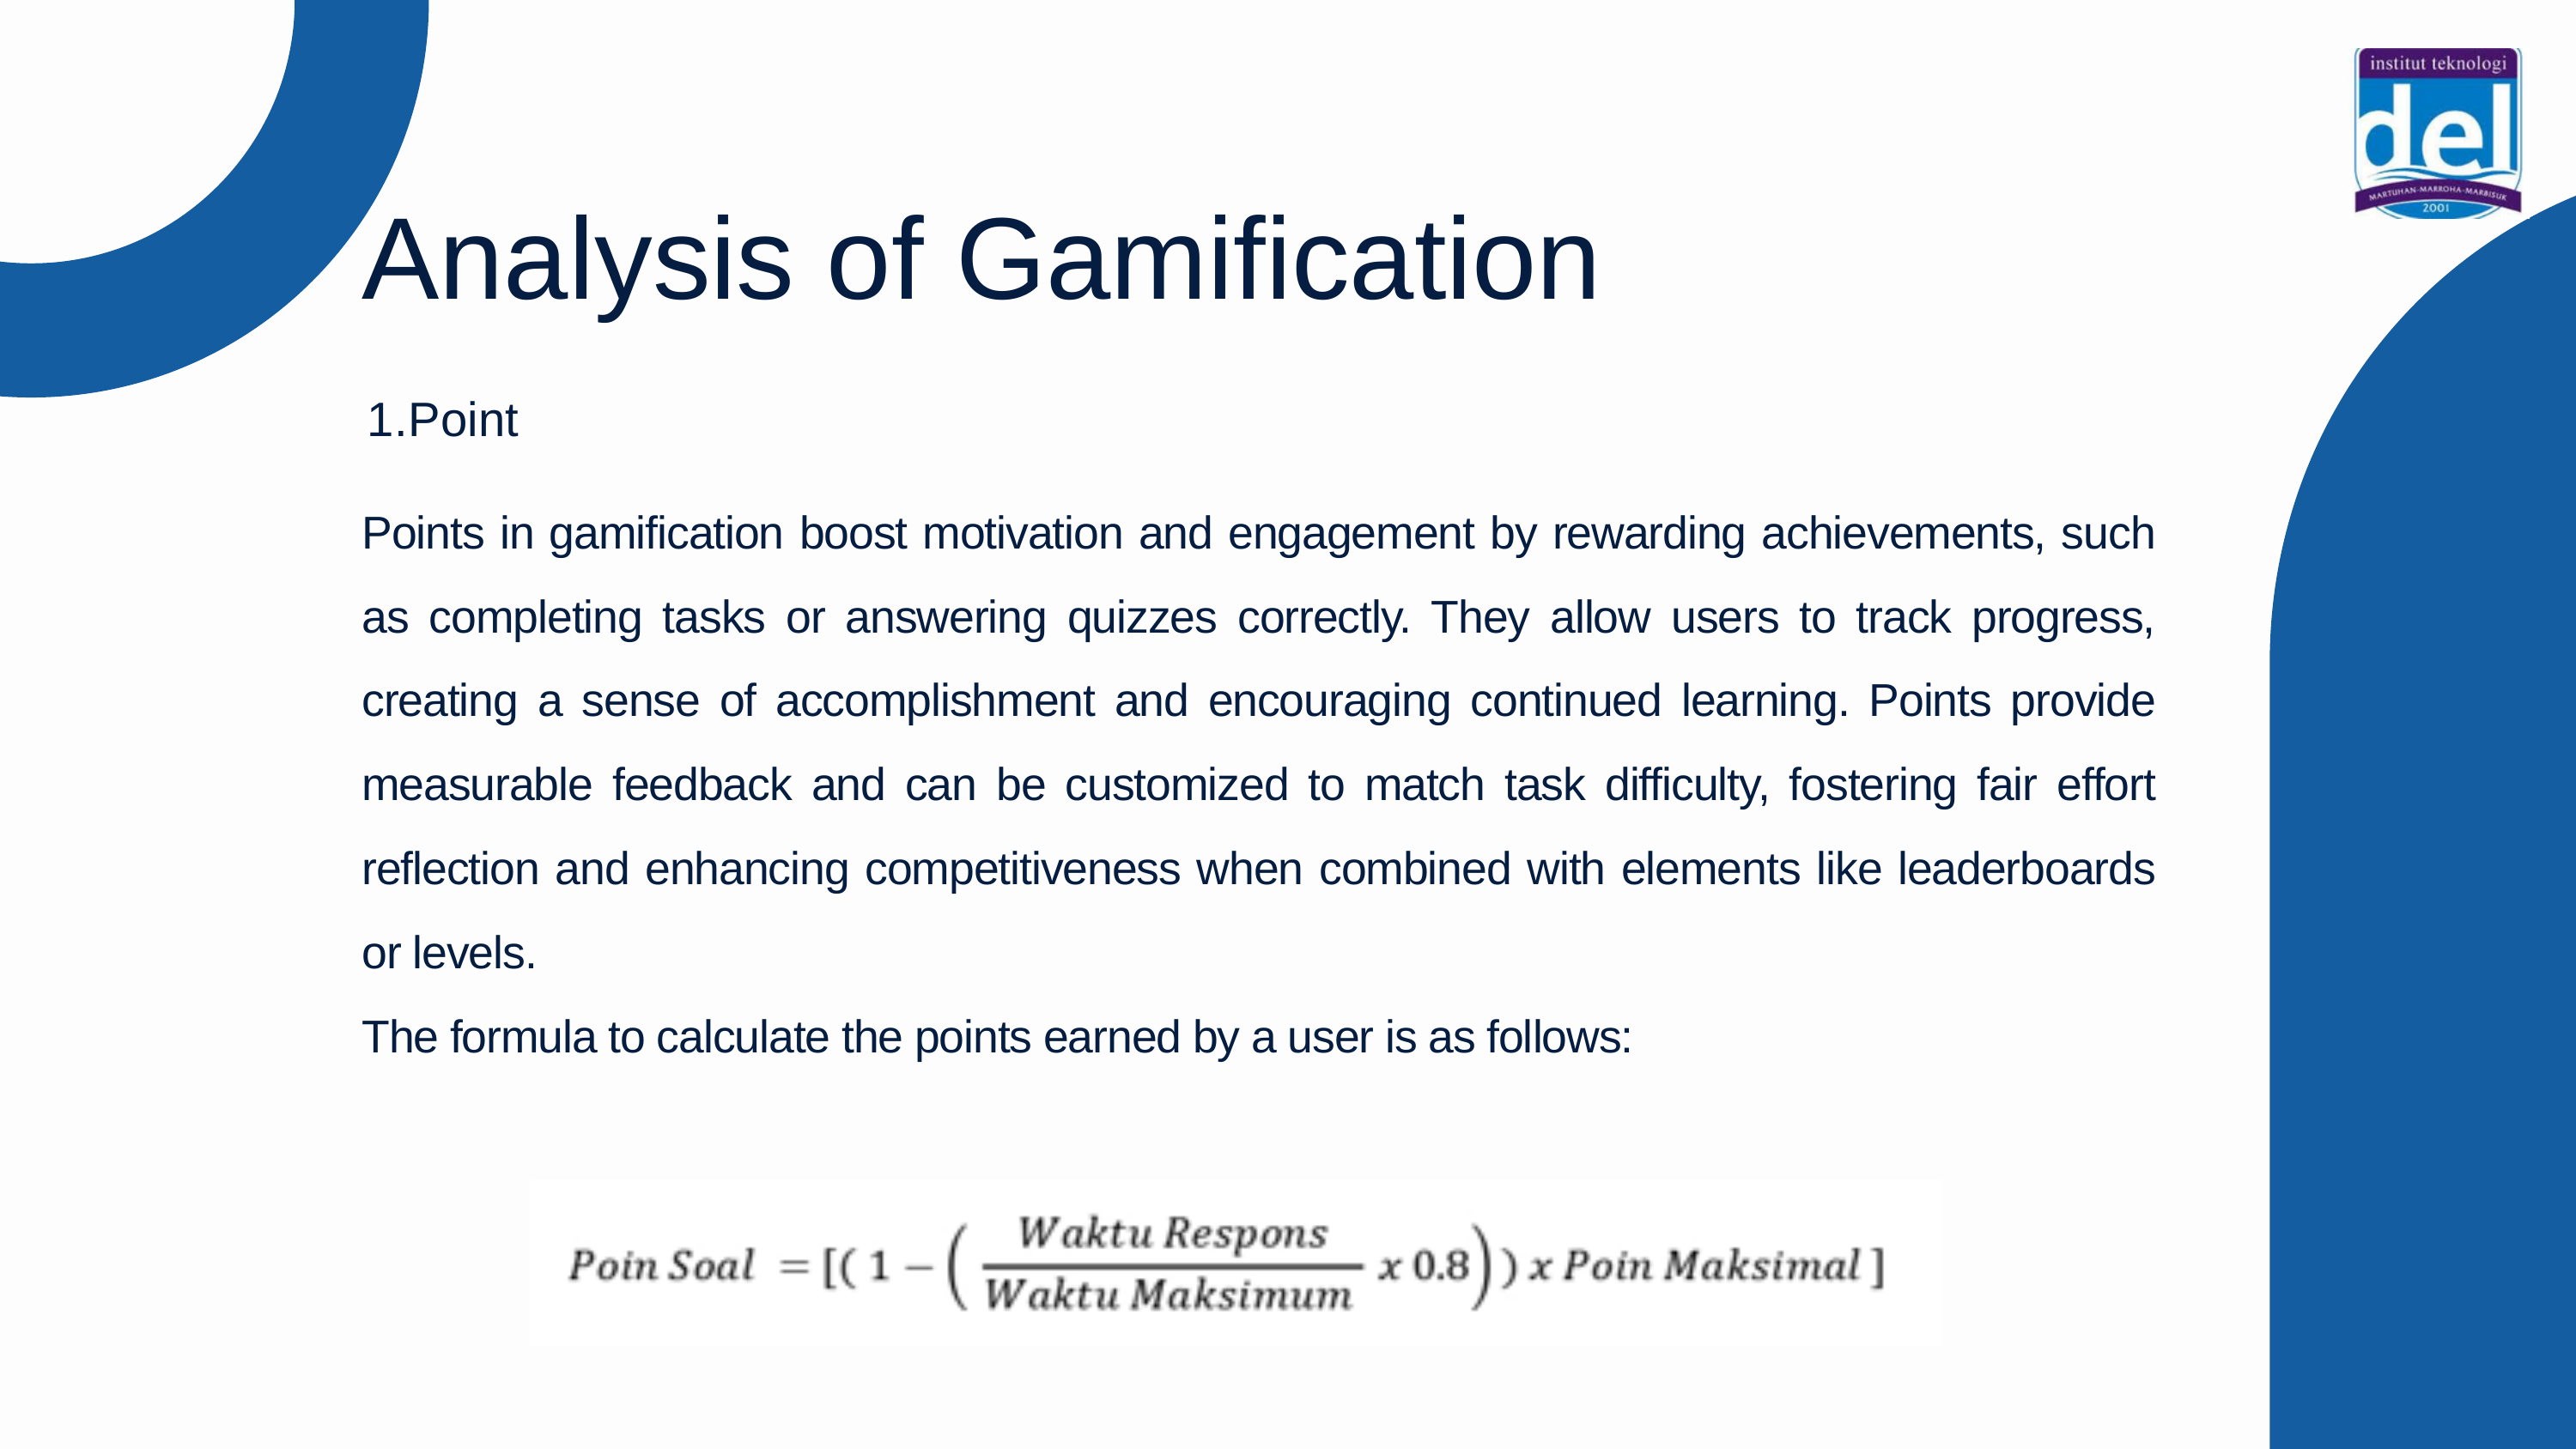

Analysis of Gamification
Point
Points in gamification boost motivation and engagement by rewarding achievements, such as completing tasks or answering quizzes correctly. They allow users to track progress, creating a sense of accomplishment and encouraging continued learning. Points provide measurable feedback and can be customized to match task difficulty, fostering fair effort reflection and enhancing competitiveness when combined with elements like leaderboards or levels.
The formula to calculate the points earned by a user is as follows: